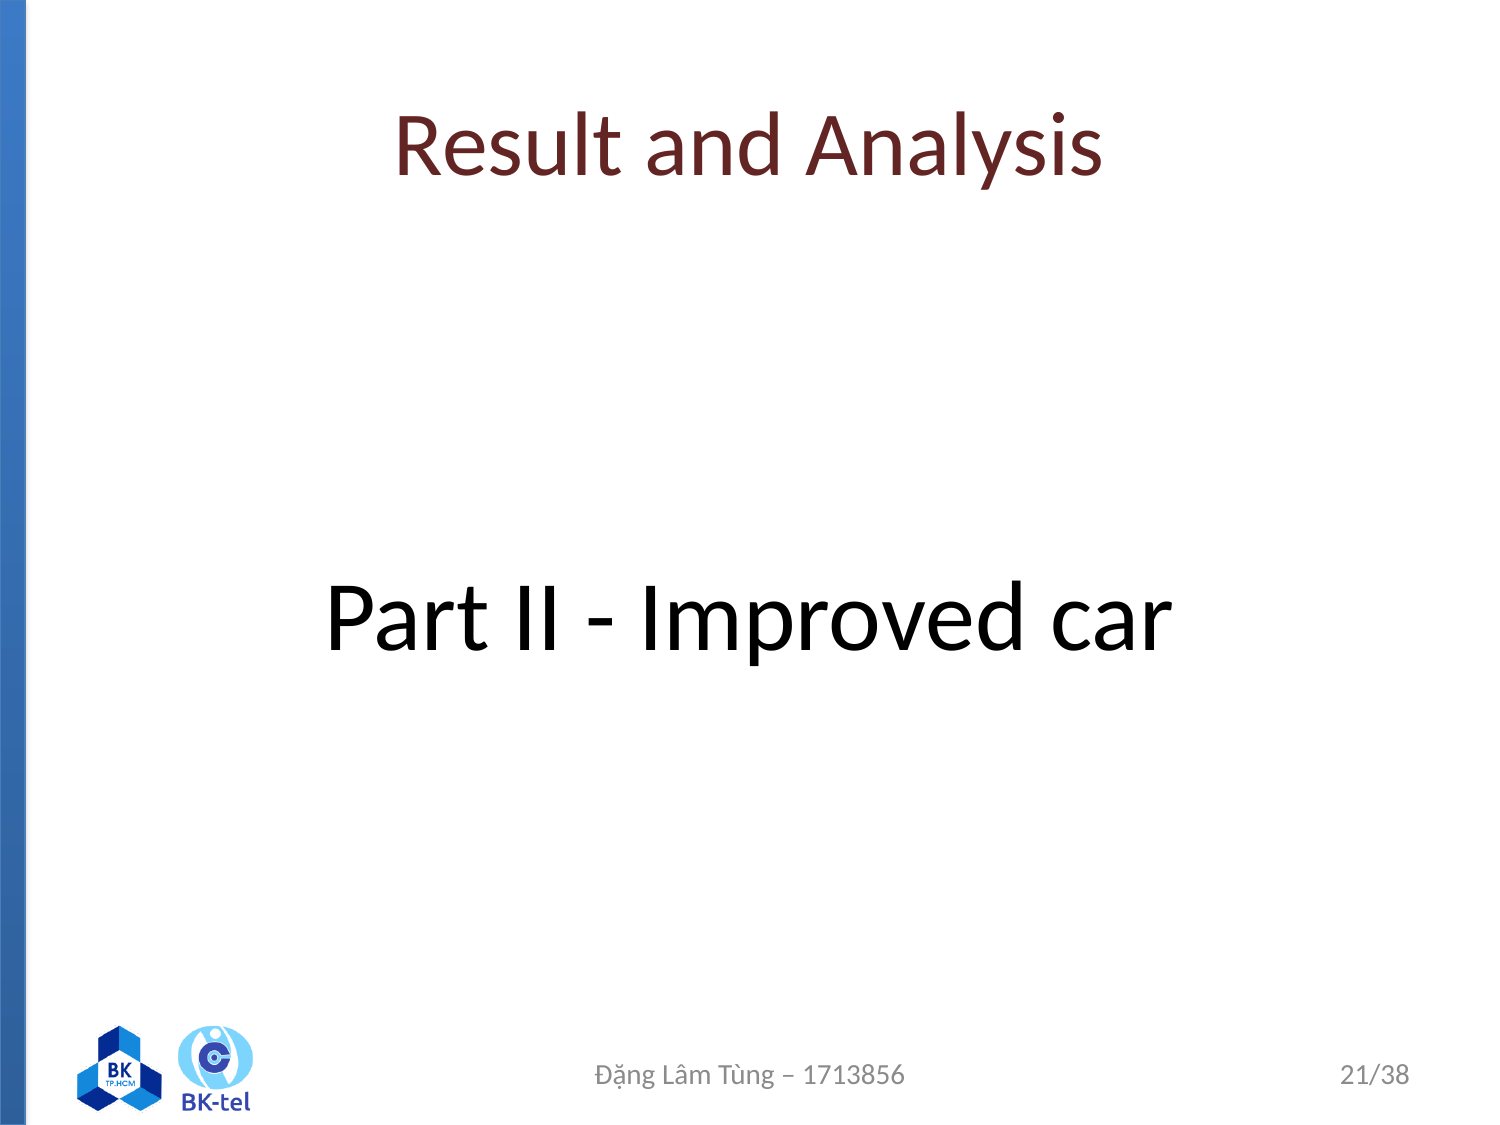

# Result and Analysis

Part II - Improved car
Đặng Lâm Tùng – 1713856
21/38